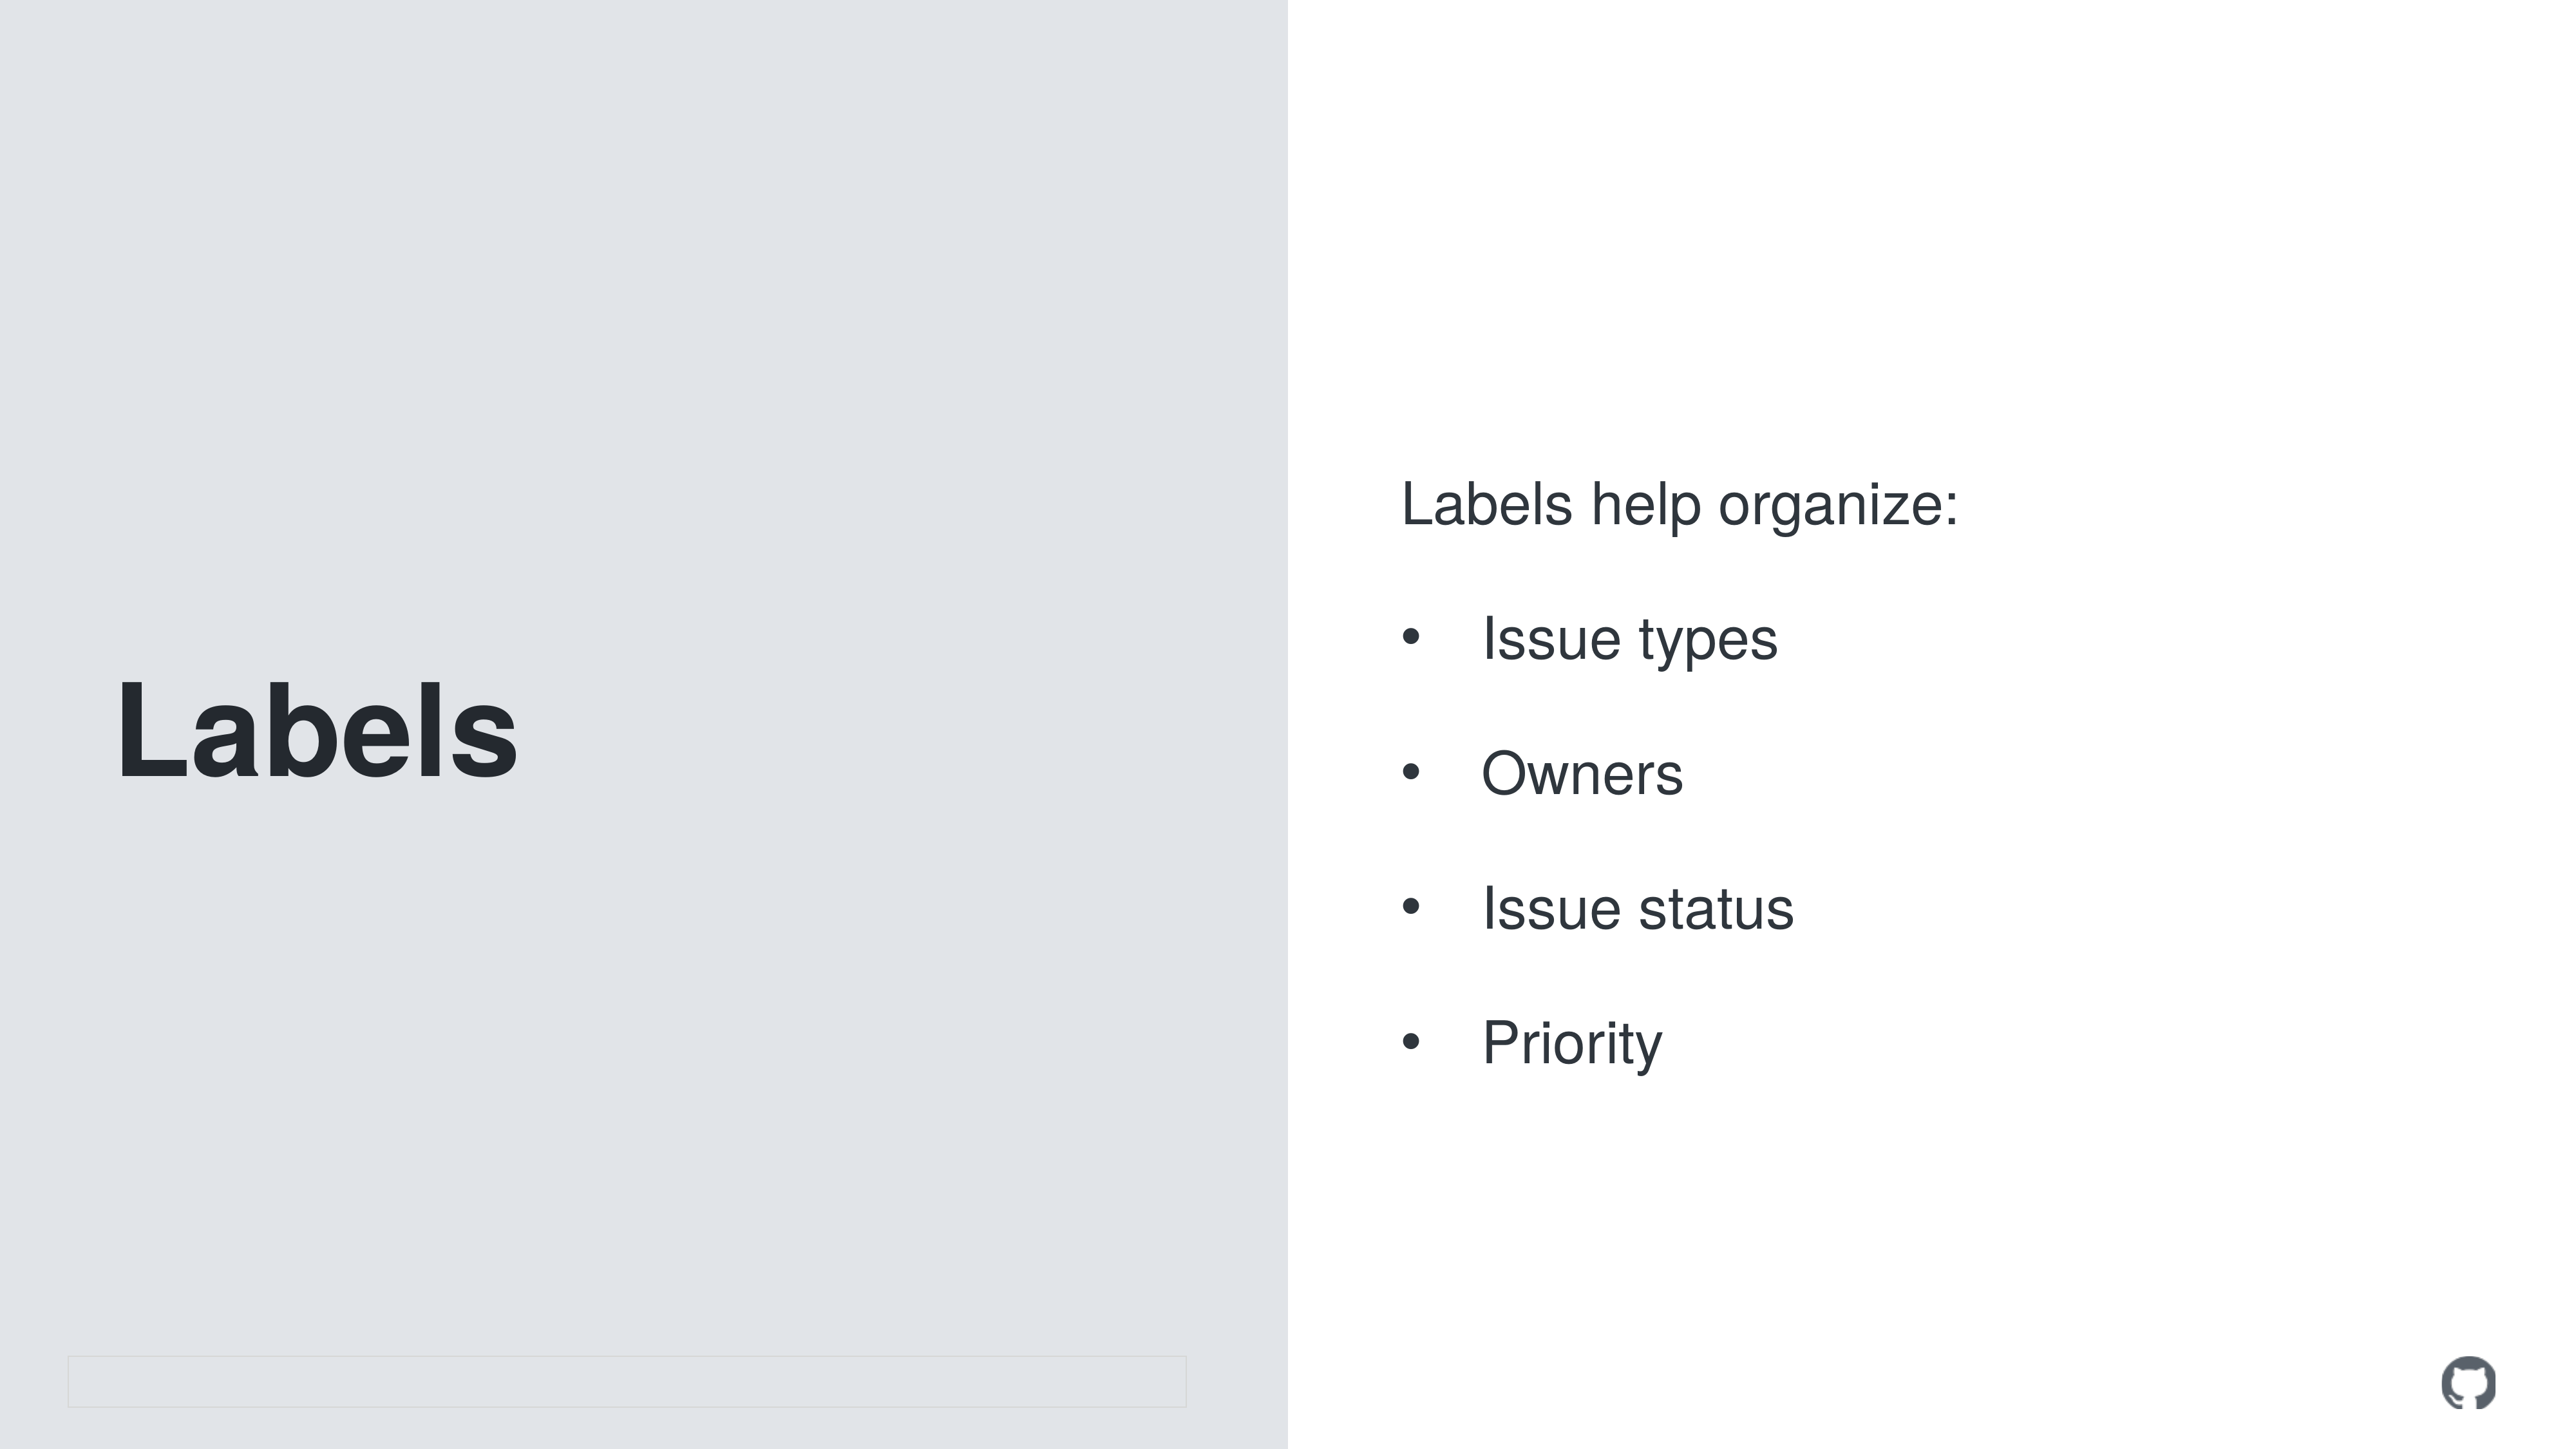

# Labels

Labels help organize:
Issue types
Owners
Issue status
Priority